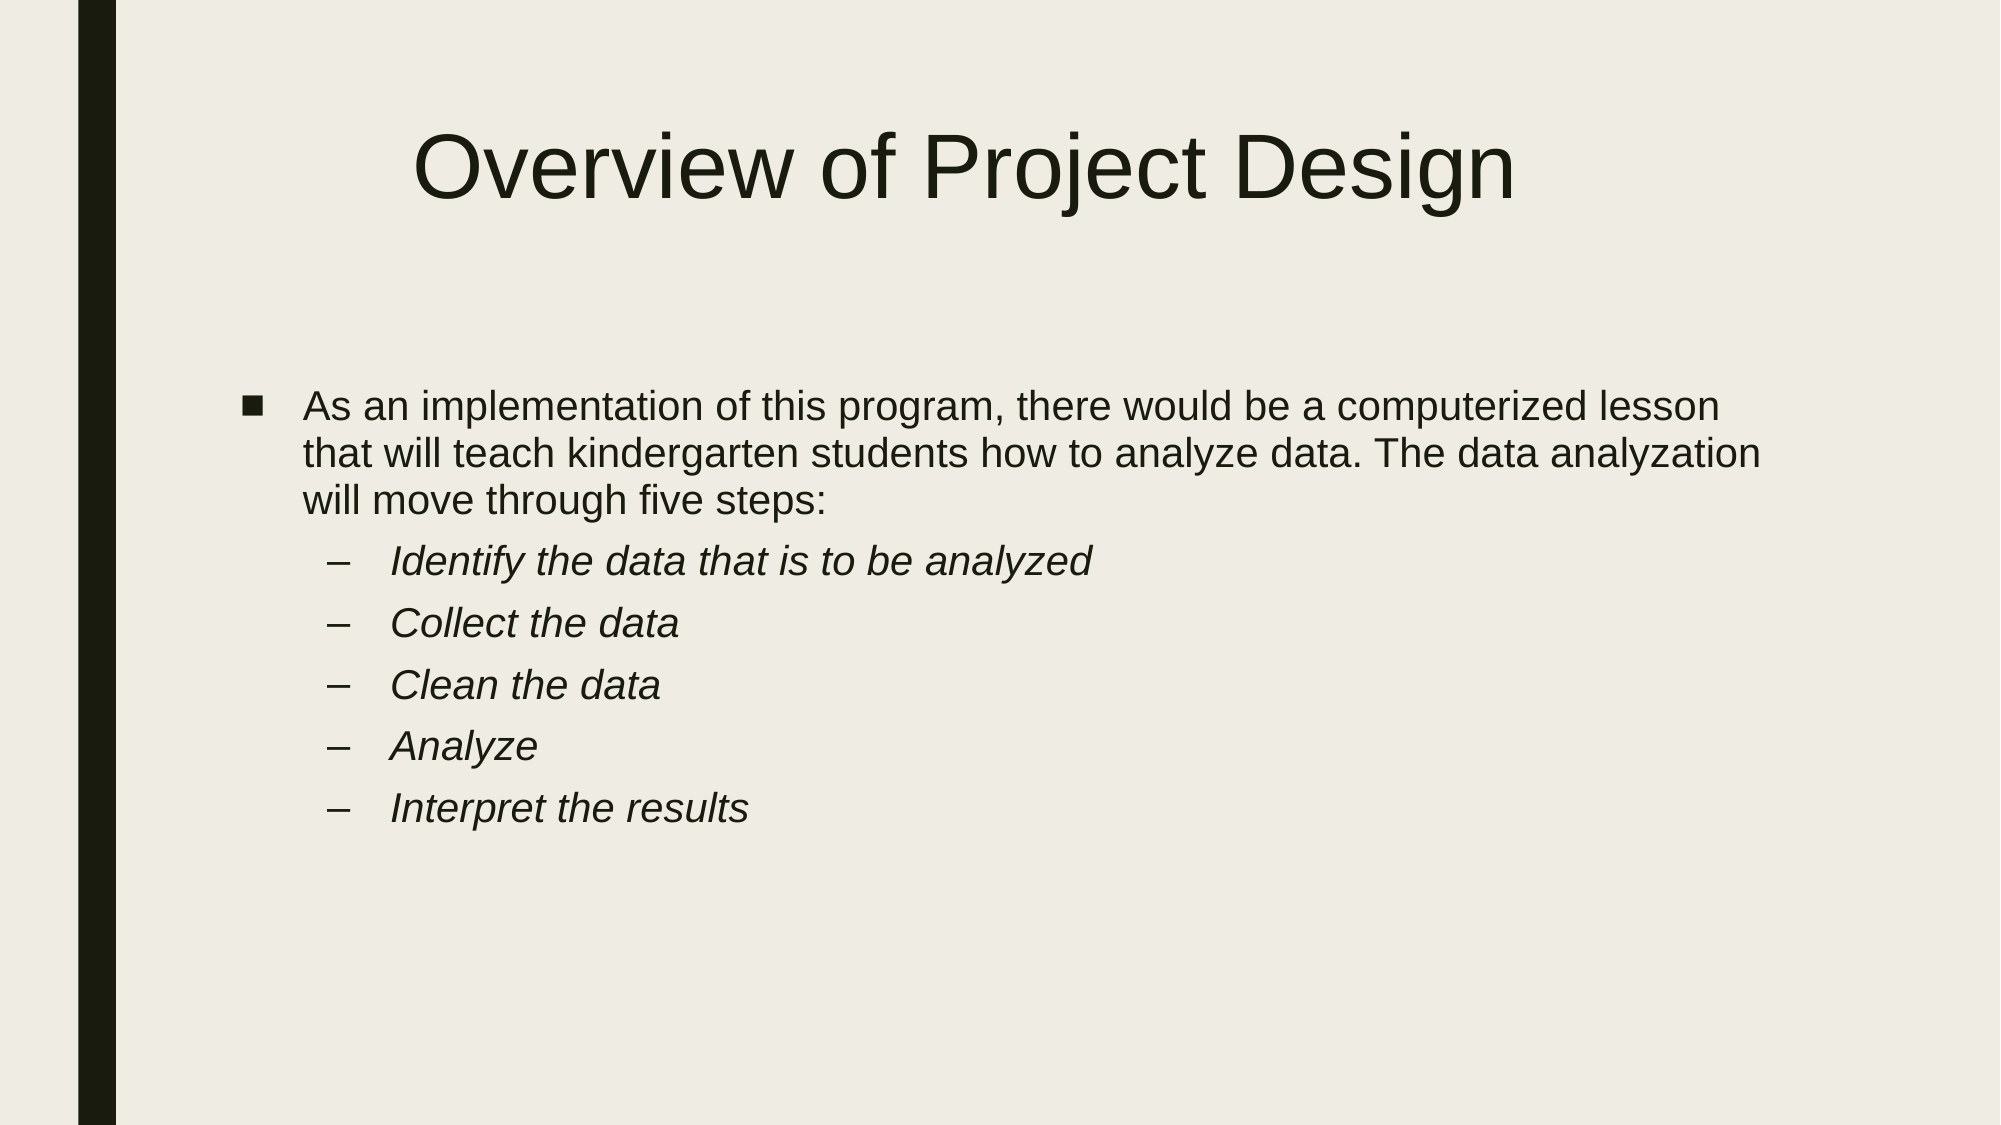

# Overview of Project Design
As an implementation of this program, there would be a computerized lesson that will teach kindergarten students how to analyze data. The data analyzation will move through five steps:
Identify the data that is to be analyzed
Collect the data
Clean the data
Analyze
Interpret the results